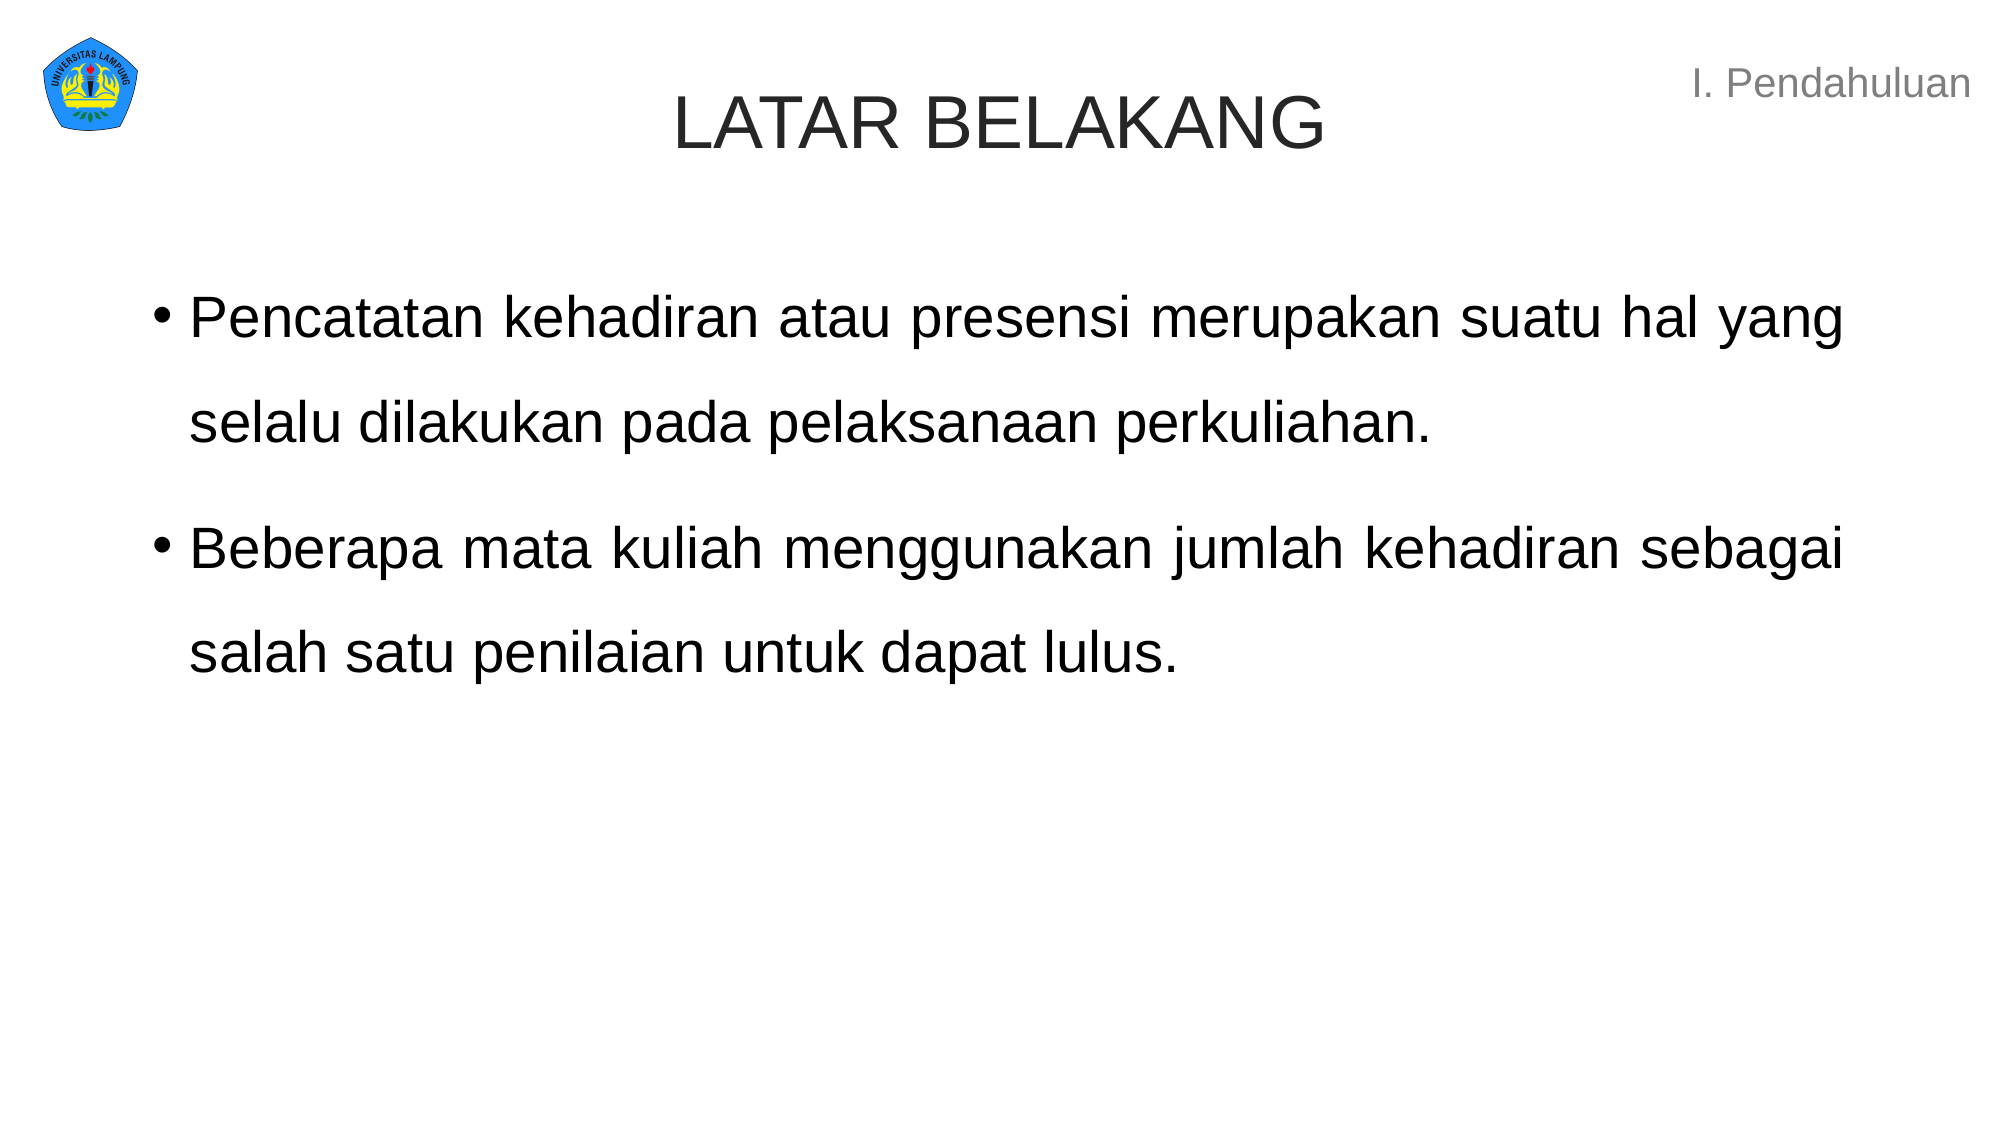

# I. Pendahuluan
LATAR BELAKANG
Pencatatan kehadiran atau presensi merupakan suatu hal yang selalu dilakukan pada pelaksanaan perkuliahan.
Beberapa mata kuliah menggunakan jumlah kehadiran sebagai salah satu penilaian untuk dapat lulus.